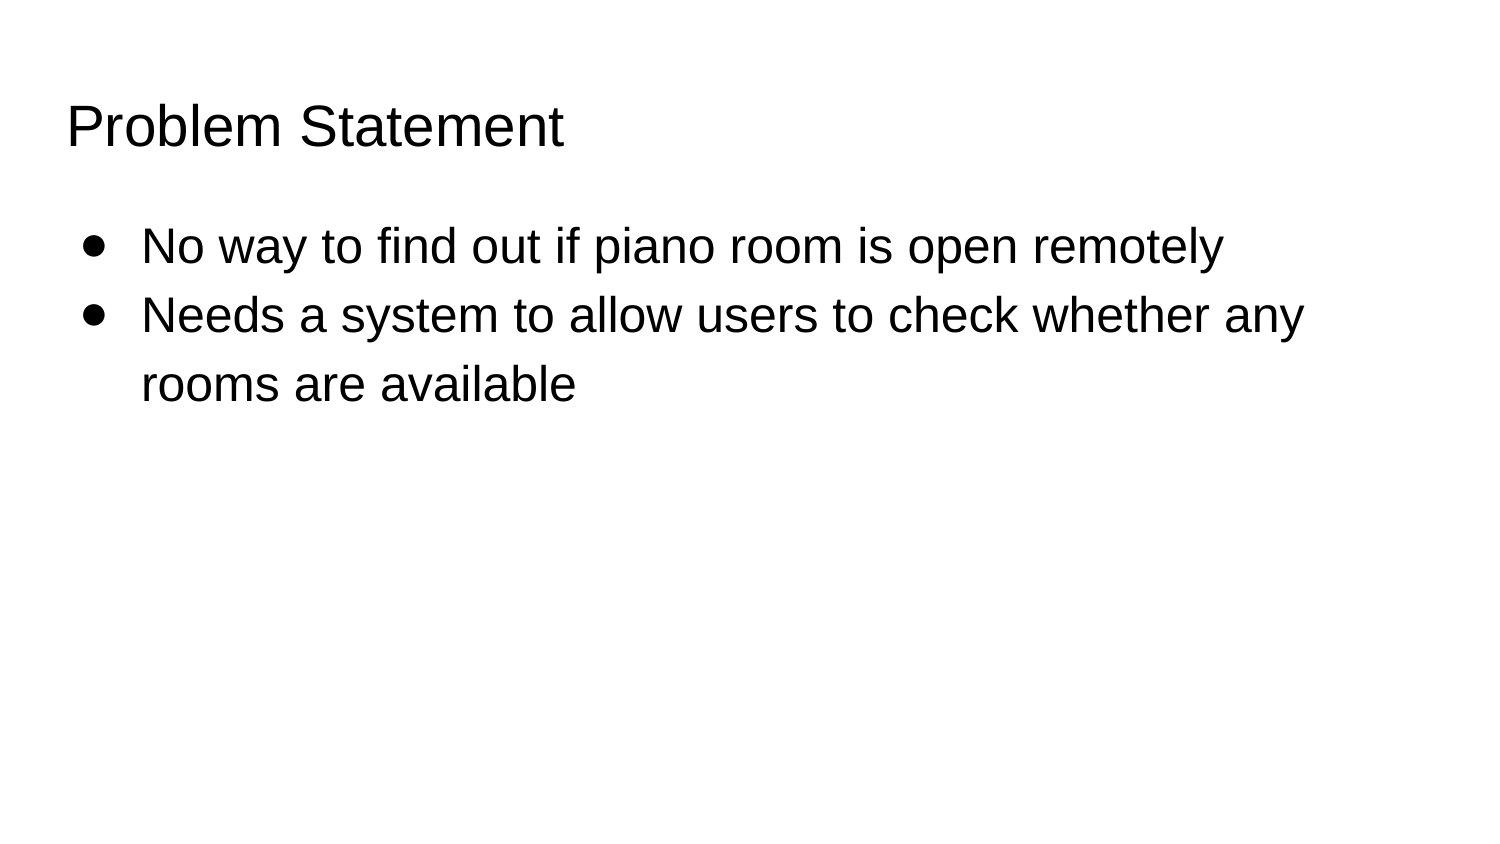

# Problem Statement
No way to find out if piano room is open remotely
Needs a system to allow users to check whether any rooms are available